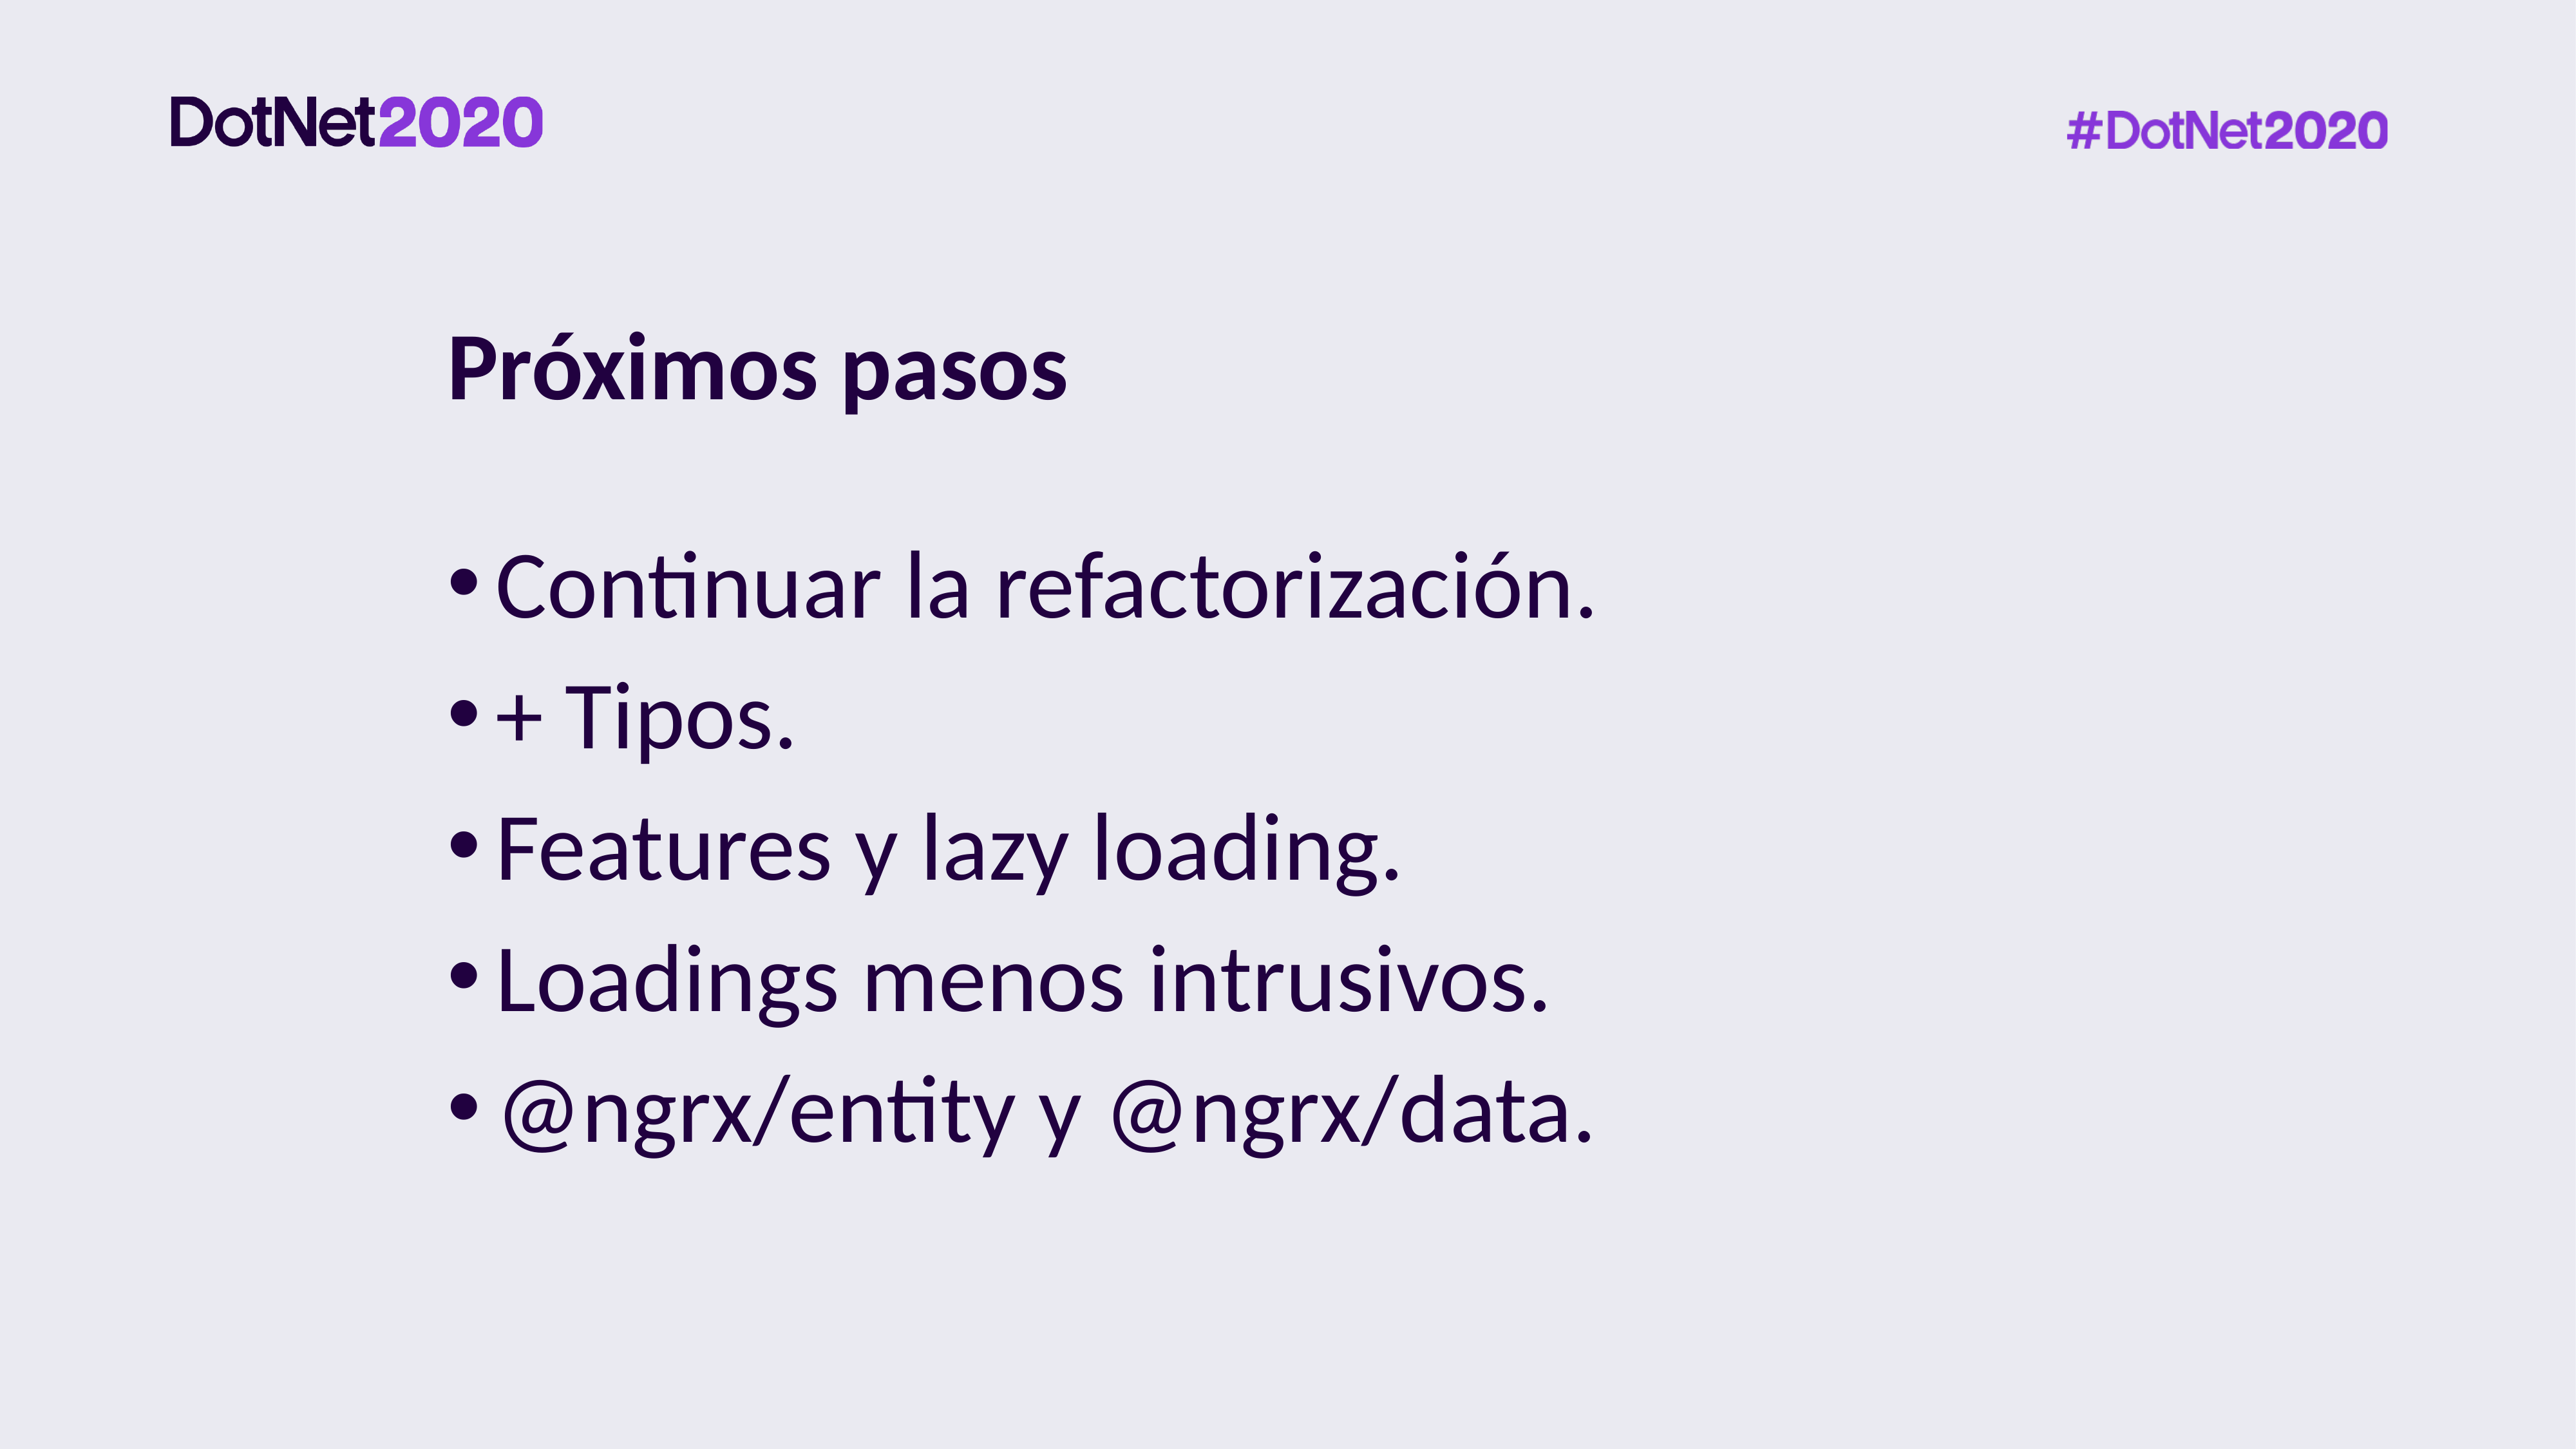

# Próximos pasos
Continuar la refactorización.
+ Tipos.
Features y lazy loading.
Loadings menos intrusivos.
@ngrx/entity y @ngrx/data.